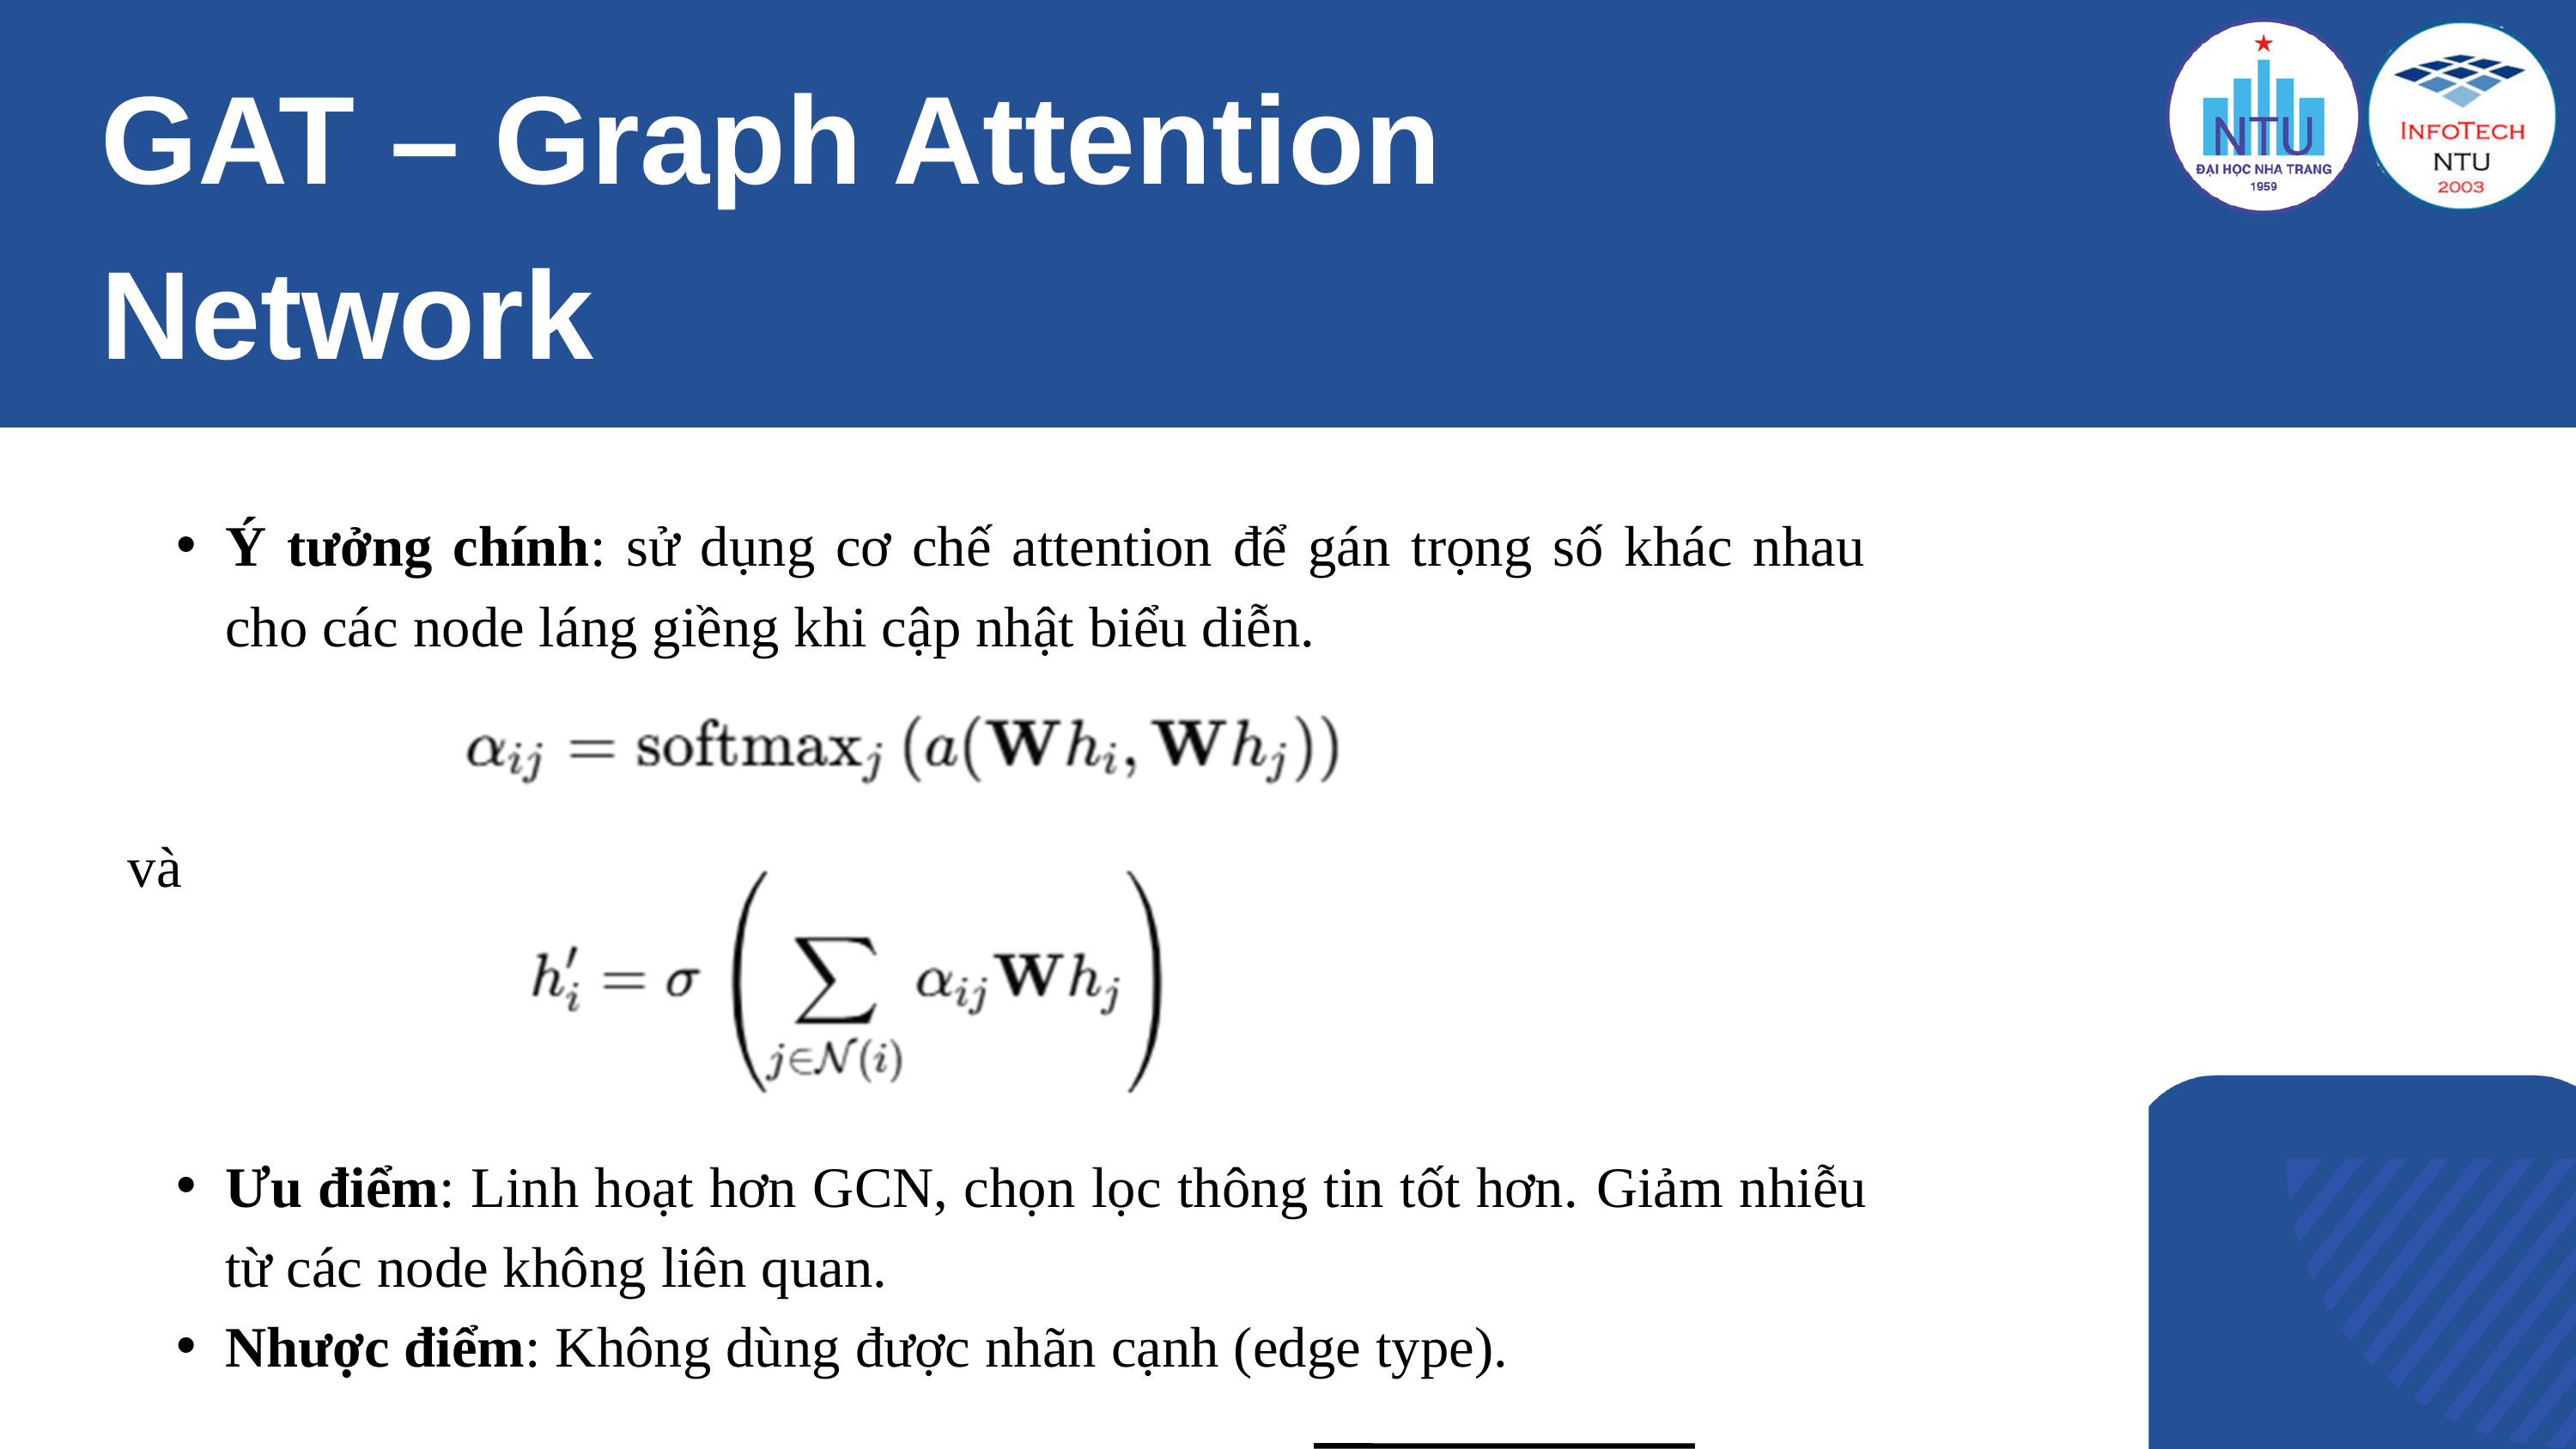

GAT – Graph Attention Network
Ý tưởng chính: sử dụng cơ chế attention để gán trọng số khác nhau cho các node láng giềng khi cập nhật biểu diễn.

và

Ưu điểm: Linh hoạt hơn GCN, chọn lọc thông tin tốt hơn. Giảm nhiễu từ các node không liên quan.
Nhược điểm: Không dùng được nhãn cạnh (edge type).